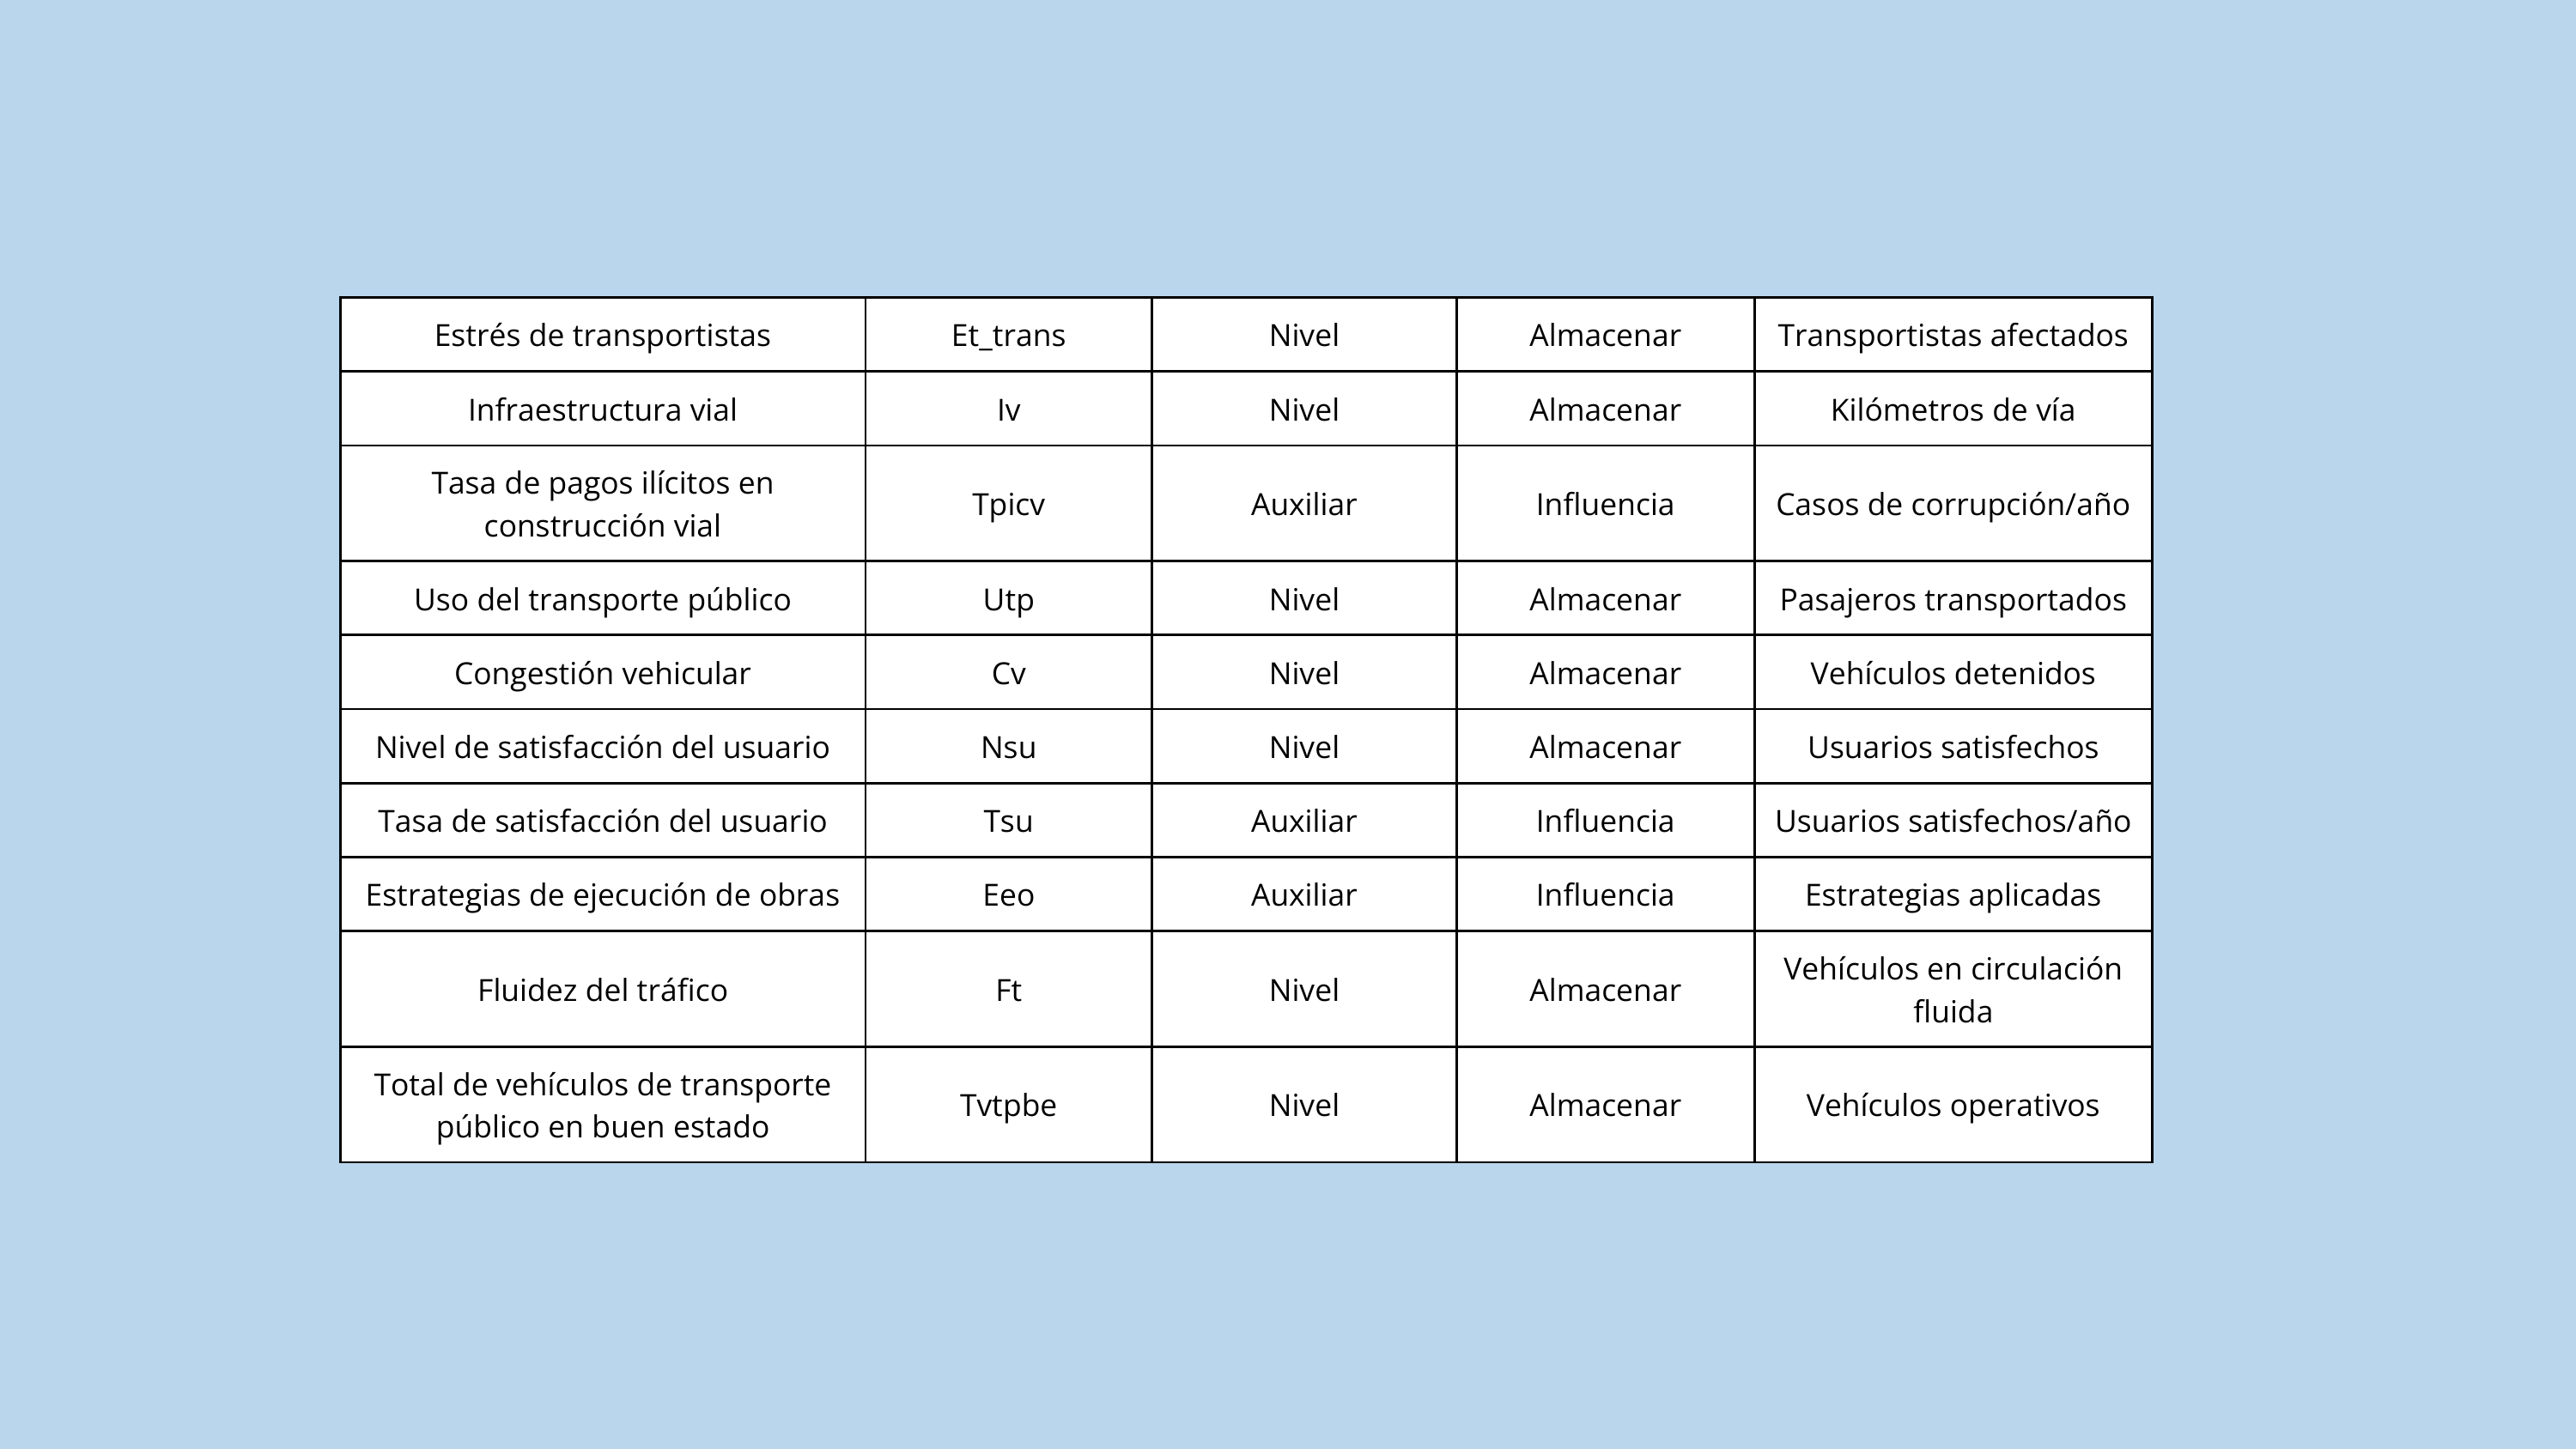

| Estrés de transportistas | Et\_trans | Nivel | Almacenar | Transportistas afectados |
| --- | --- | --- | --- | --- |
| Infraestructura vial | Iv | Nivel | Almacenar | Kilómetros de vía |
| Tasa de pagos ilícitos en construcción vial | Tpicv | Auxiliar | Influencia | Casos de corrupción/año |
| Uso del transporte público | Utp | Nivel | Almacenar | Pasajeros transportados |
| Congestión vehicular | Cv | Nivel | Almacenar | Vehículos detenidos |
| Nivel de satisfacción del usuario | Nsu | Nivel | Almacenar | Usuarios satisfechos |
| Tasa de satisfacción del usuario | Tsu | Auxiliar | Influencia | Usuarios satisfechos/año |
| Estrategias de ejecución de obras | Eeo | Auxiliar | Influencia | Estrategias aplicadas |
| Fluidez del tráfico | Ft | Nivel | Almacenar | Vehículos en circulación fluida |
| Total de vehículos de transporte público en buen estado | Tvtpbe | Nivel | Almacenar | Vehículos operativos |